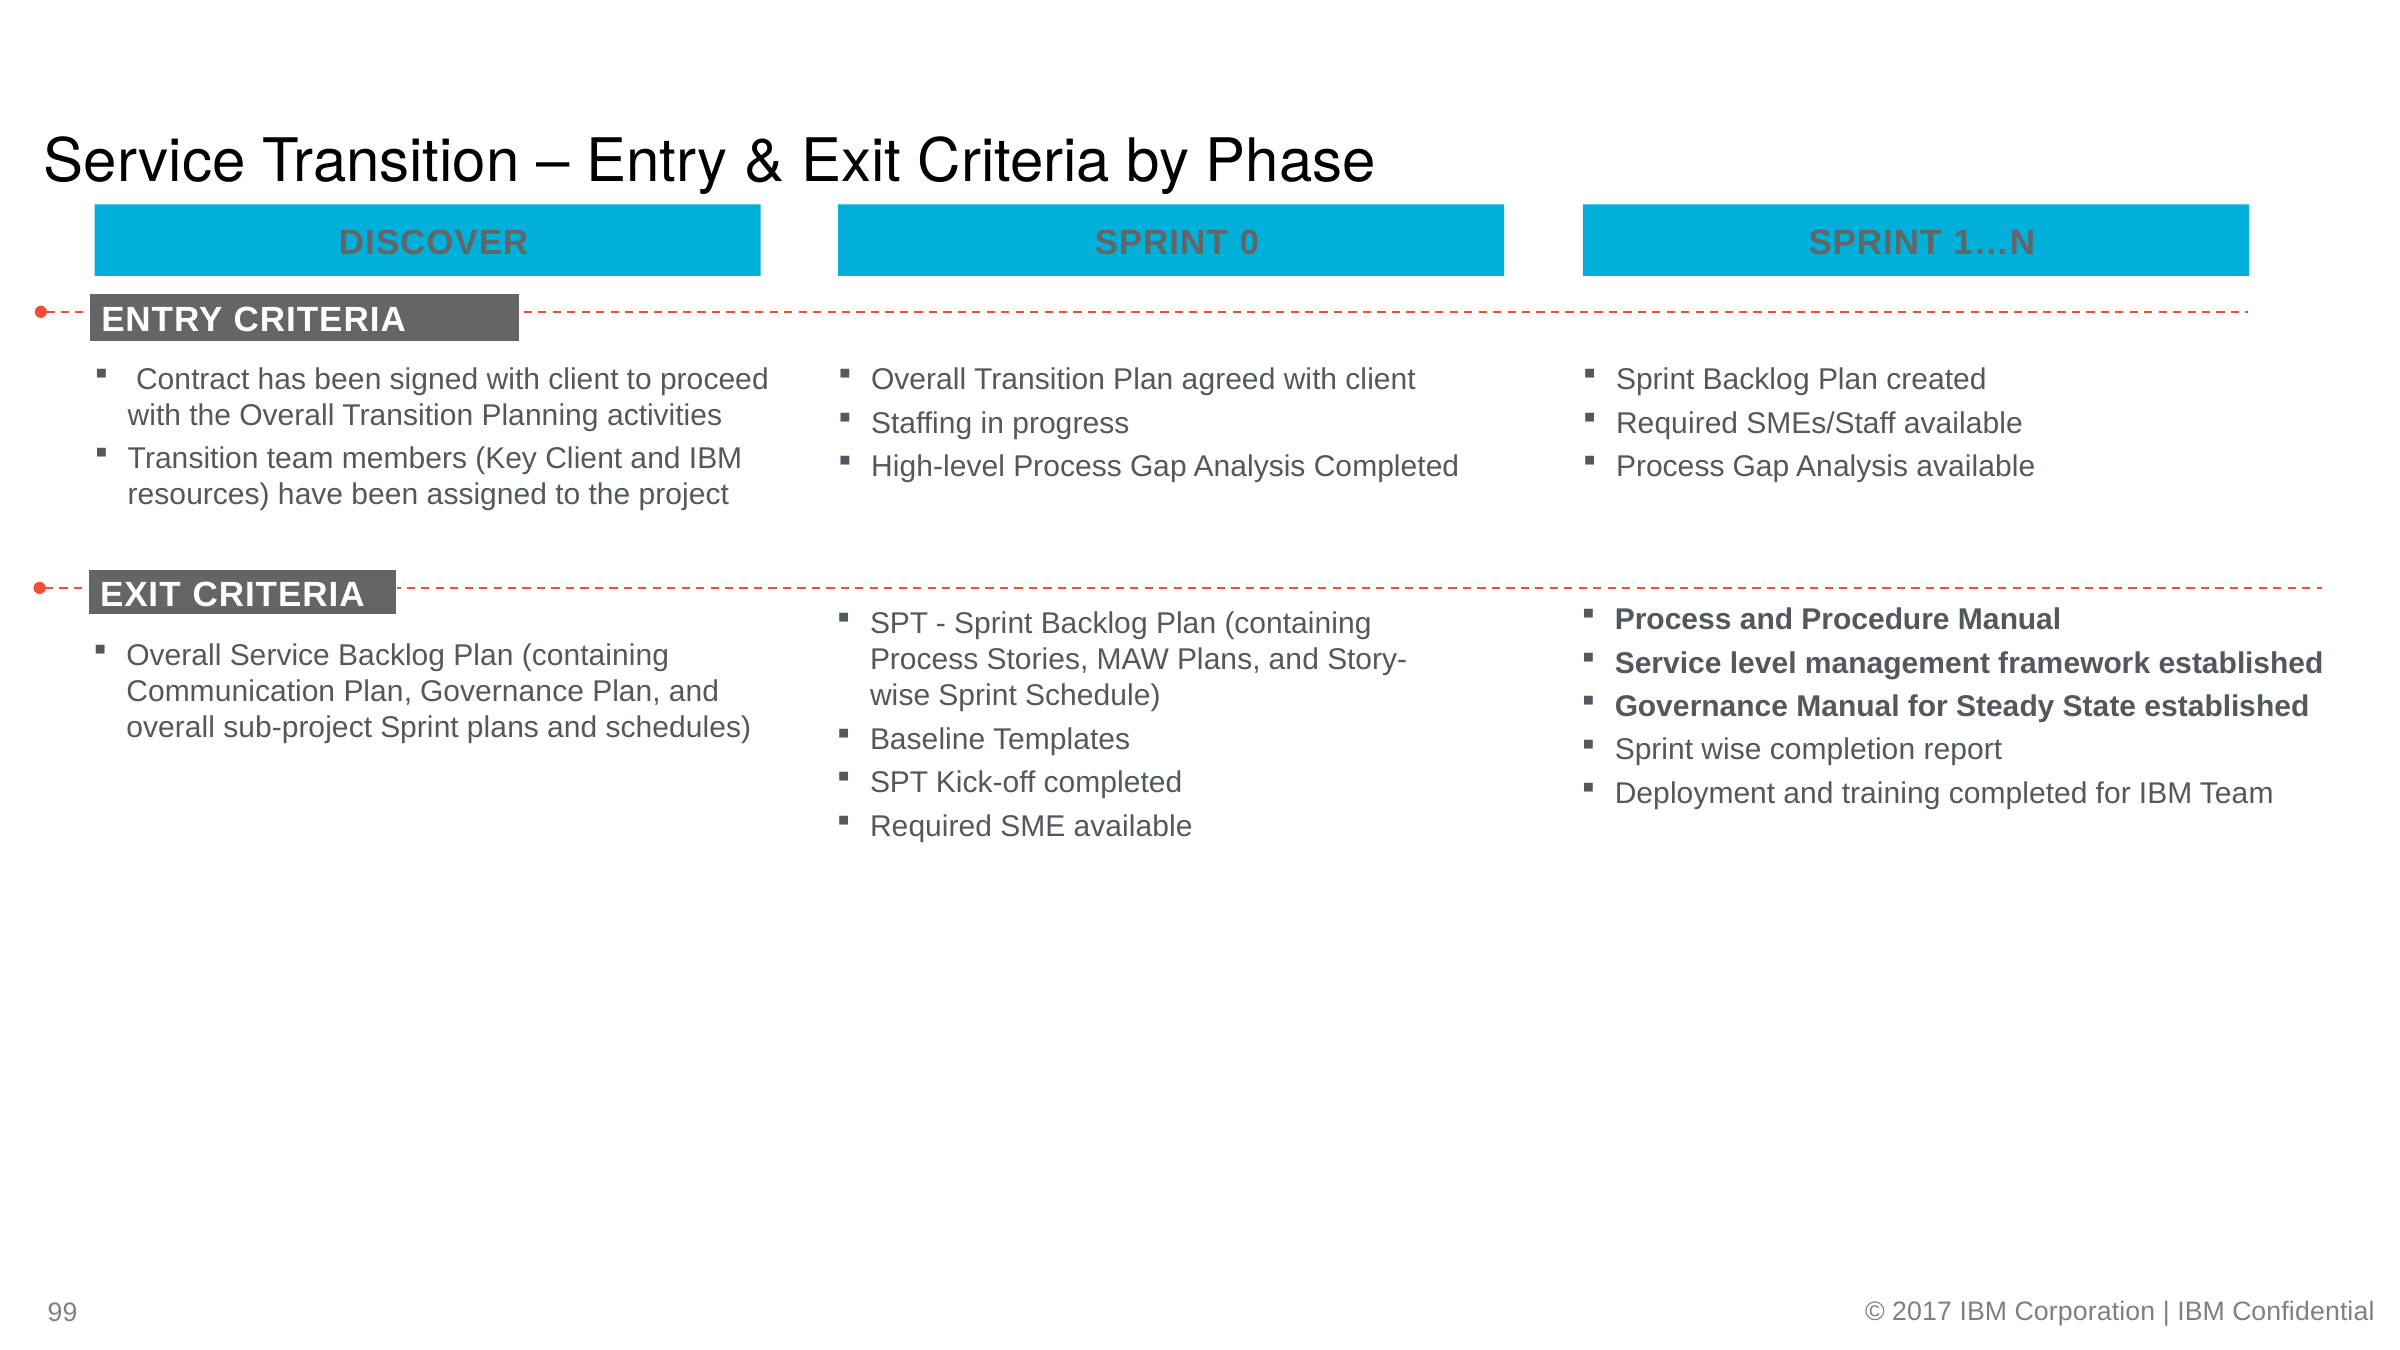

Service Transition – Entry & Exit Criteria by Phase
DISCOVER
SPRINT 0
SPRINT 1…n
ENTRY CRITERIA
 Contract has been signed with client to proceed with the Overall Transition Planning activities
Transition team members (Key Client and IBM resources) have been assigned to the project
Sprint Backlog Plan created
Required SMEs/Staff available
Process Gap Analysis available
Overall Transition Plan agreed with client
Staffing in progress
High-level Process Gap Analysis Completed
EXIT CRITERIA
Process and Procedure Manual
Service level management framework established
Governance Manual for Steady State established
Sprint wise completion report
Deployment and training completed for IBM Team
SPT - Sprint Backlog Plan (containing Process Stories, MAW Plans, and Story-wise Sprint Schedule)
Baseline Templates
SPT Kick-off completed
Required SME available
Overall Service Backlog Plan (containing Communication Plan, Governance Plan, and overall sub-project Sprint plans and schedules)